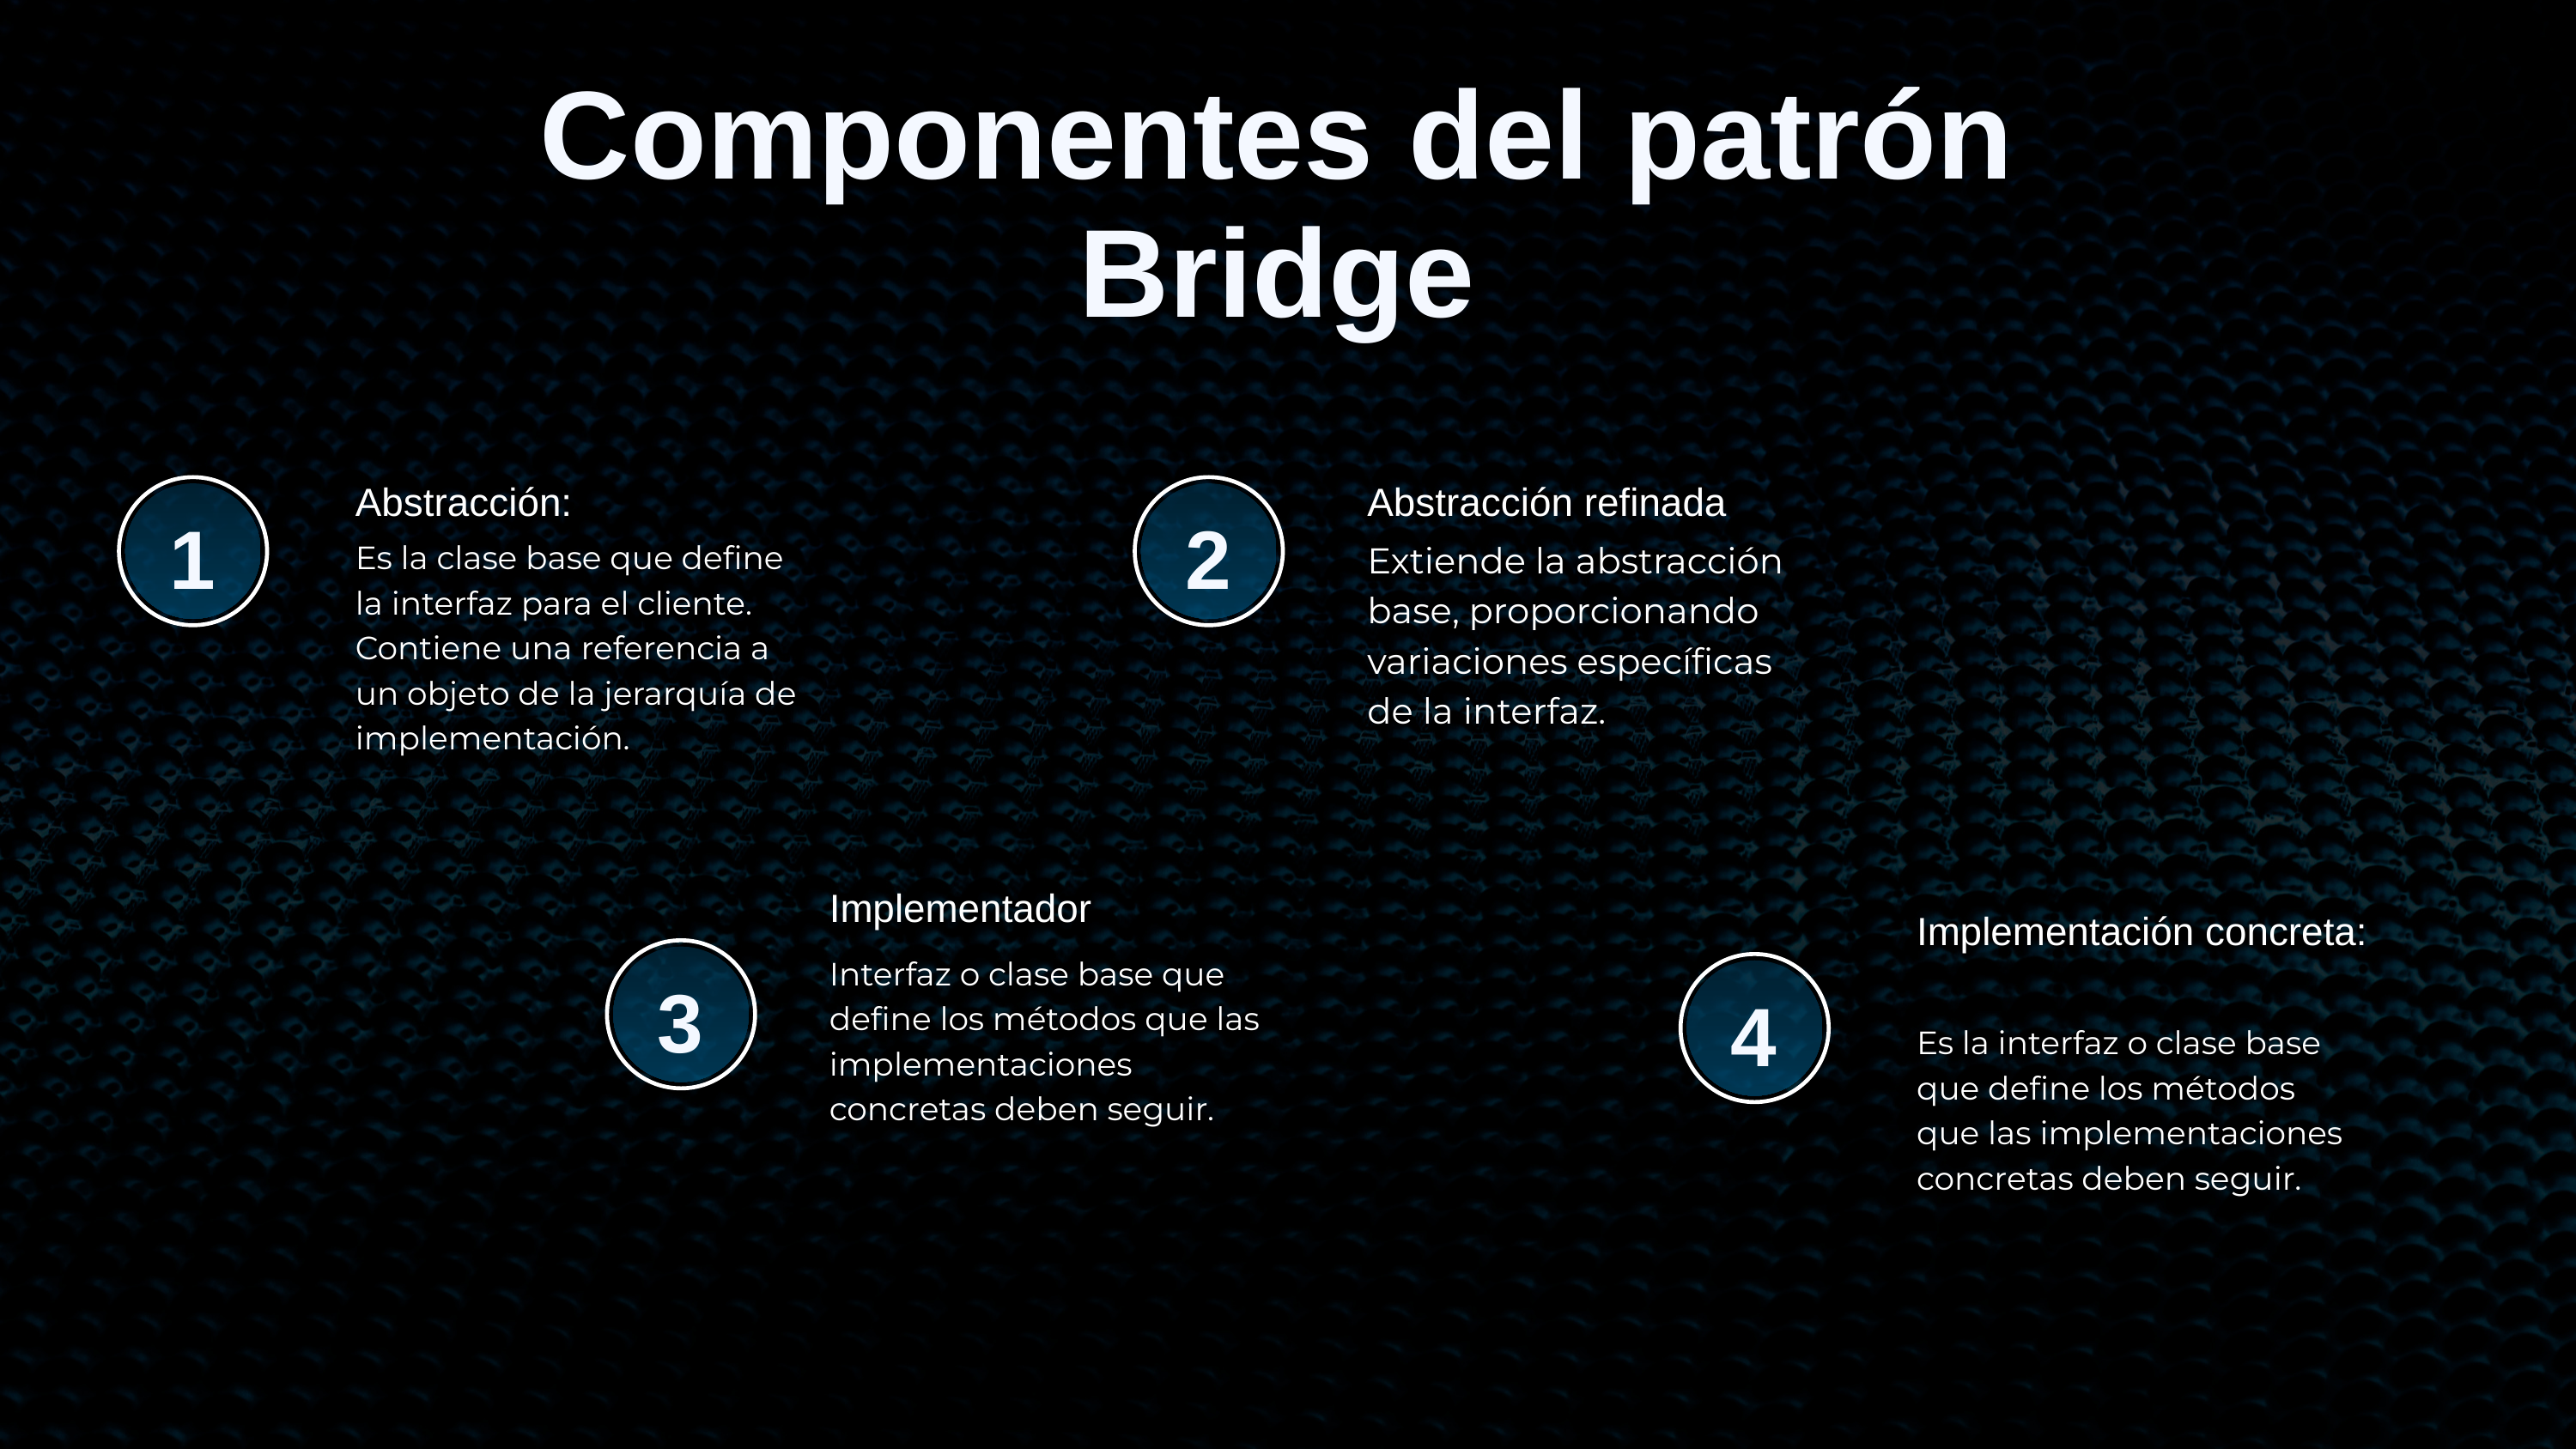

Componentes del patrón Bridge
Abstracción:
Abstracción refinada

1
2
Es la clase base que define la interfaz para el cliente. Contiene una referencia a un objeto de la jerarquía de implementación.
Extiende la abstracción base, proporcionando variaciones específicas de la interfaz.
Implementador
Implementación concreta:

Interfaz o clase base que define los métodos que las implementaciones concretas deben seguir.

3
4
Es la interfaz o clase base que define los métodos que las implementaciones concretas deben seguir.